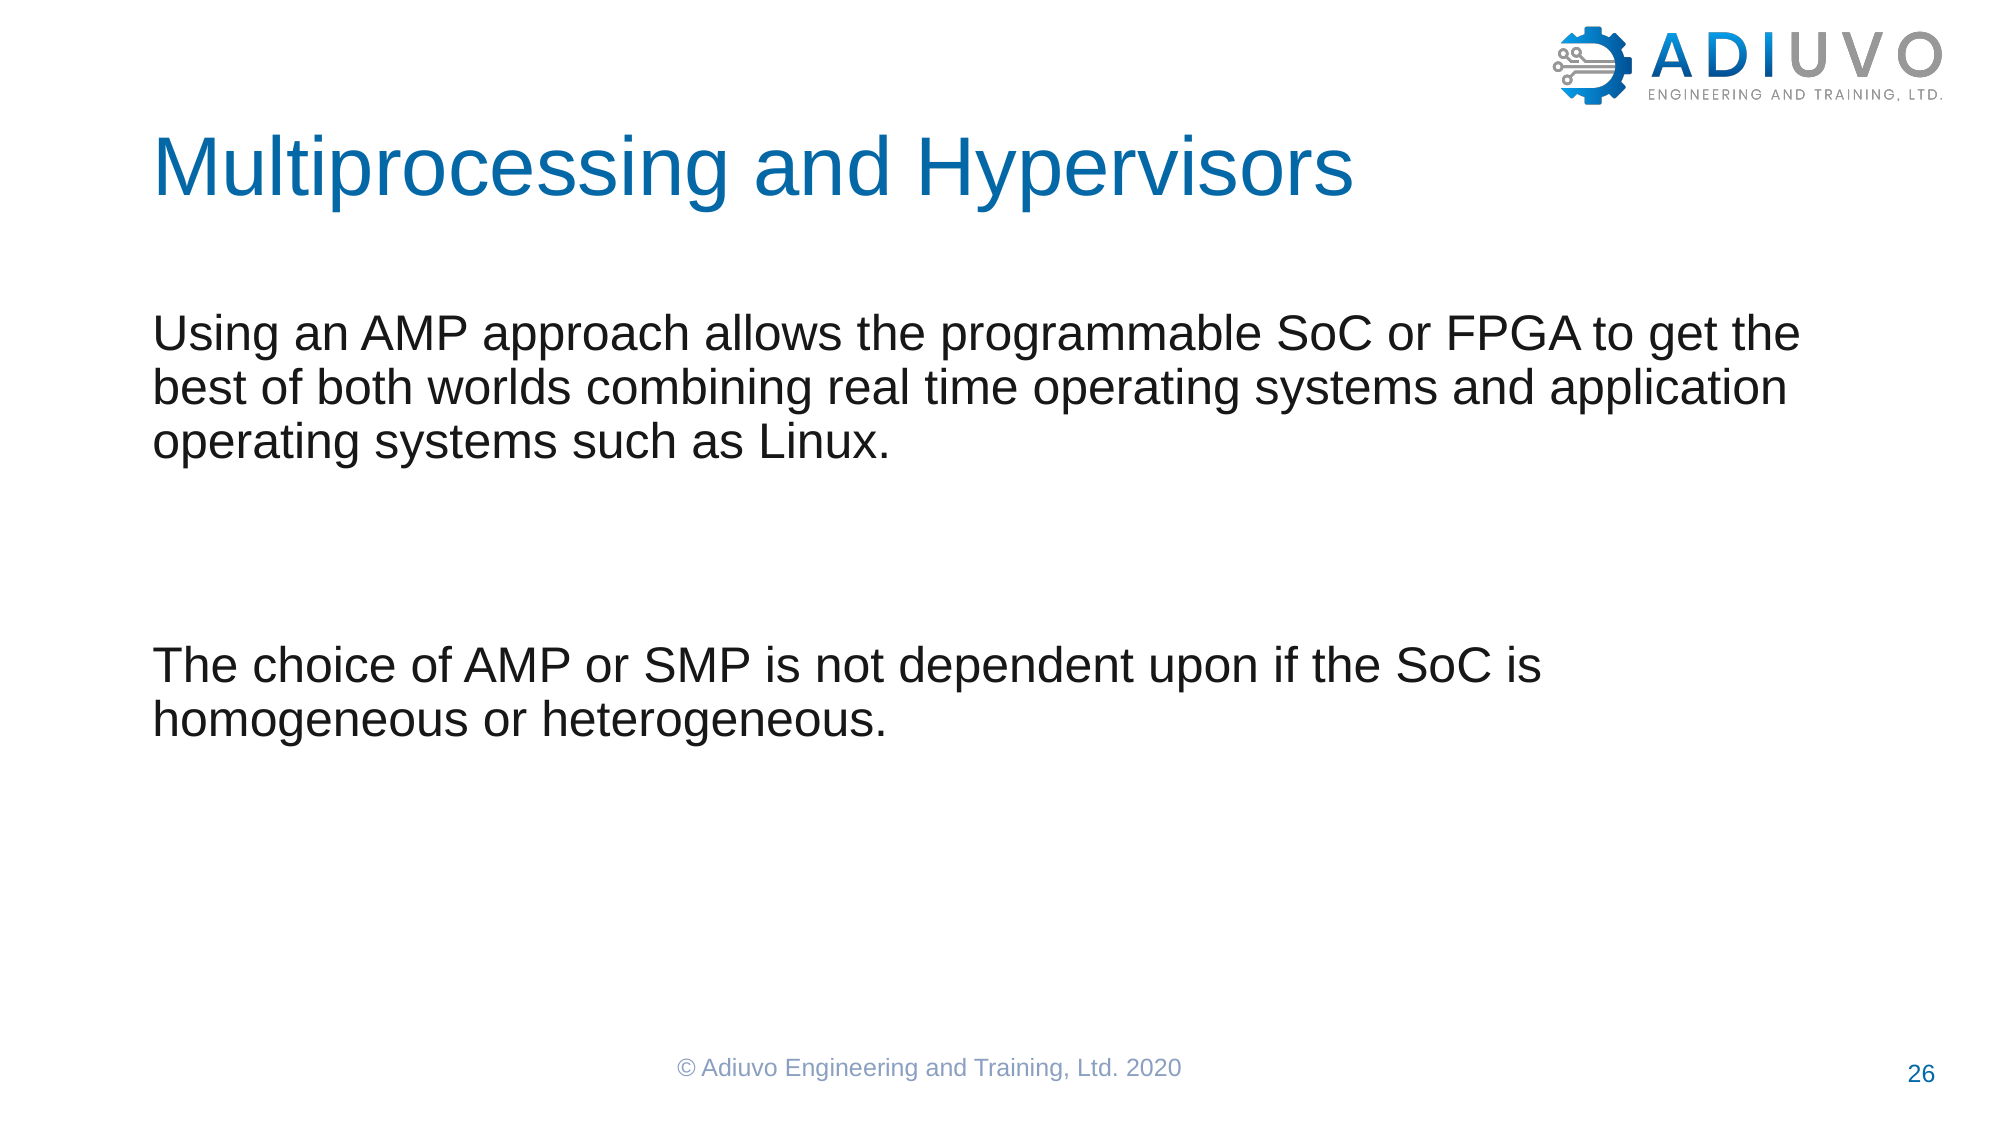

# Multiprocessing and Hypervisors
Using an AMP approach allows the programmable SoC or FPGA to get the best of both worlds combining real time operating systems and application operating systems such as Linux.

The choice of AMP or SMP is not dependent upon if the SoC is homogeneous or heterogeneous.

© Adiuvo Engineering and Training, Ltd. 2020
26